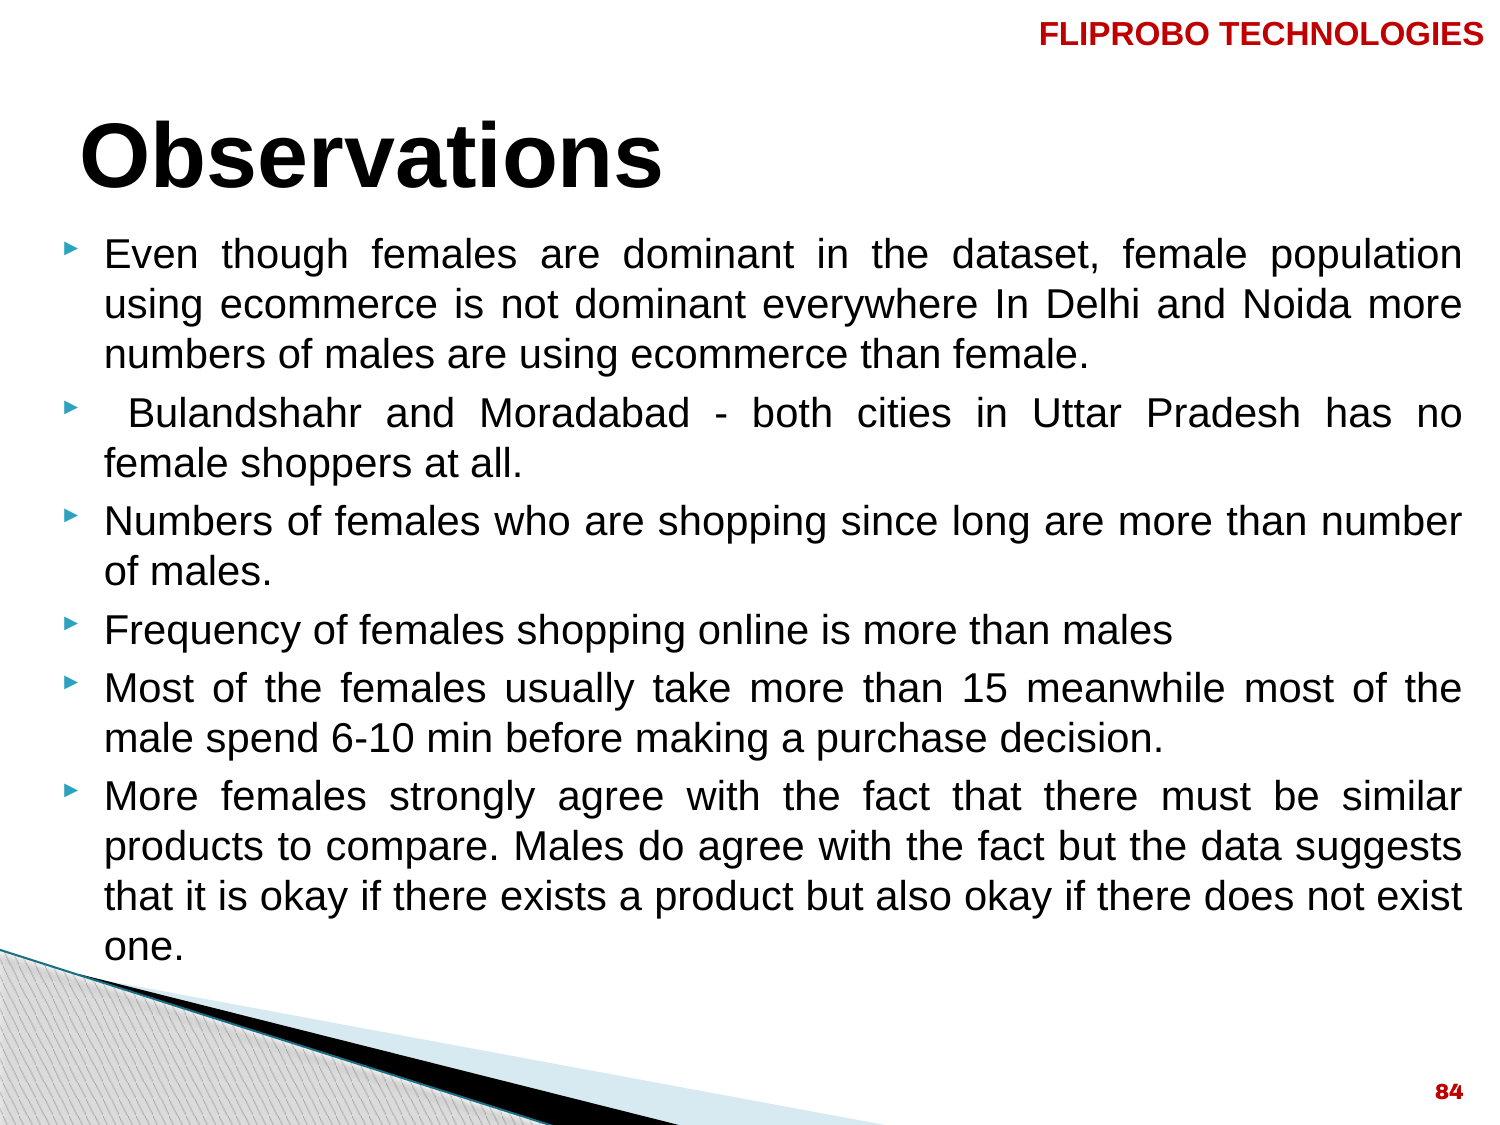

FLIPROBO TECHNOLOGIES
# Observations
Even though females are dominant in the dataset, female population using ecommerce is not dominant everywhere In Delhi and Noida more numbers of males are using ecommerce than female.
 Bulandshahr and Moradabad - both cities in Uttar Pradesh has no female shoppers at all.
Numbers of females who are shopping since long are more than number of males.
Frequency of females shopping online is more than males
Most of the females usually take more than 15 meanwhile most of the male spend 6-10 min before making a purchase decision.
More females strongly agree with the fact that there must be similar products to compare. Males do agree with the fact but the data suggests that it is okay if there exists a product but also okay if there does not exist one.

84